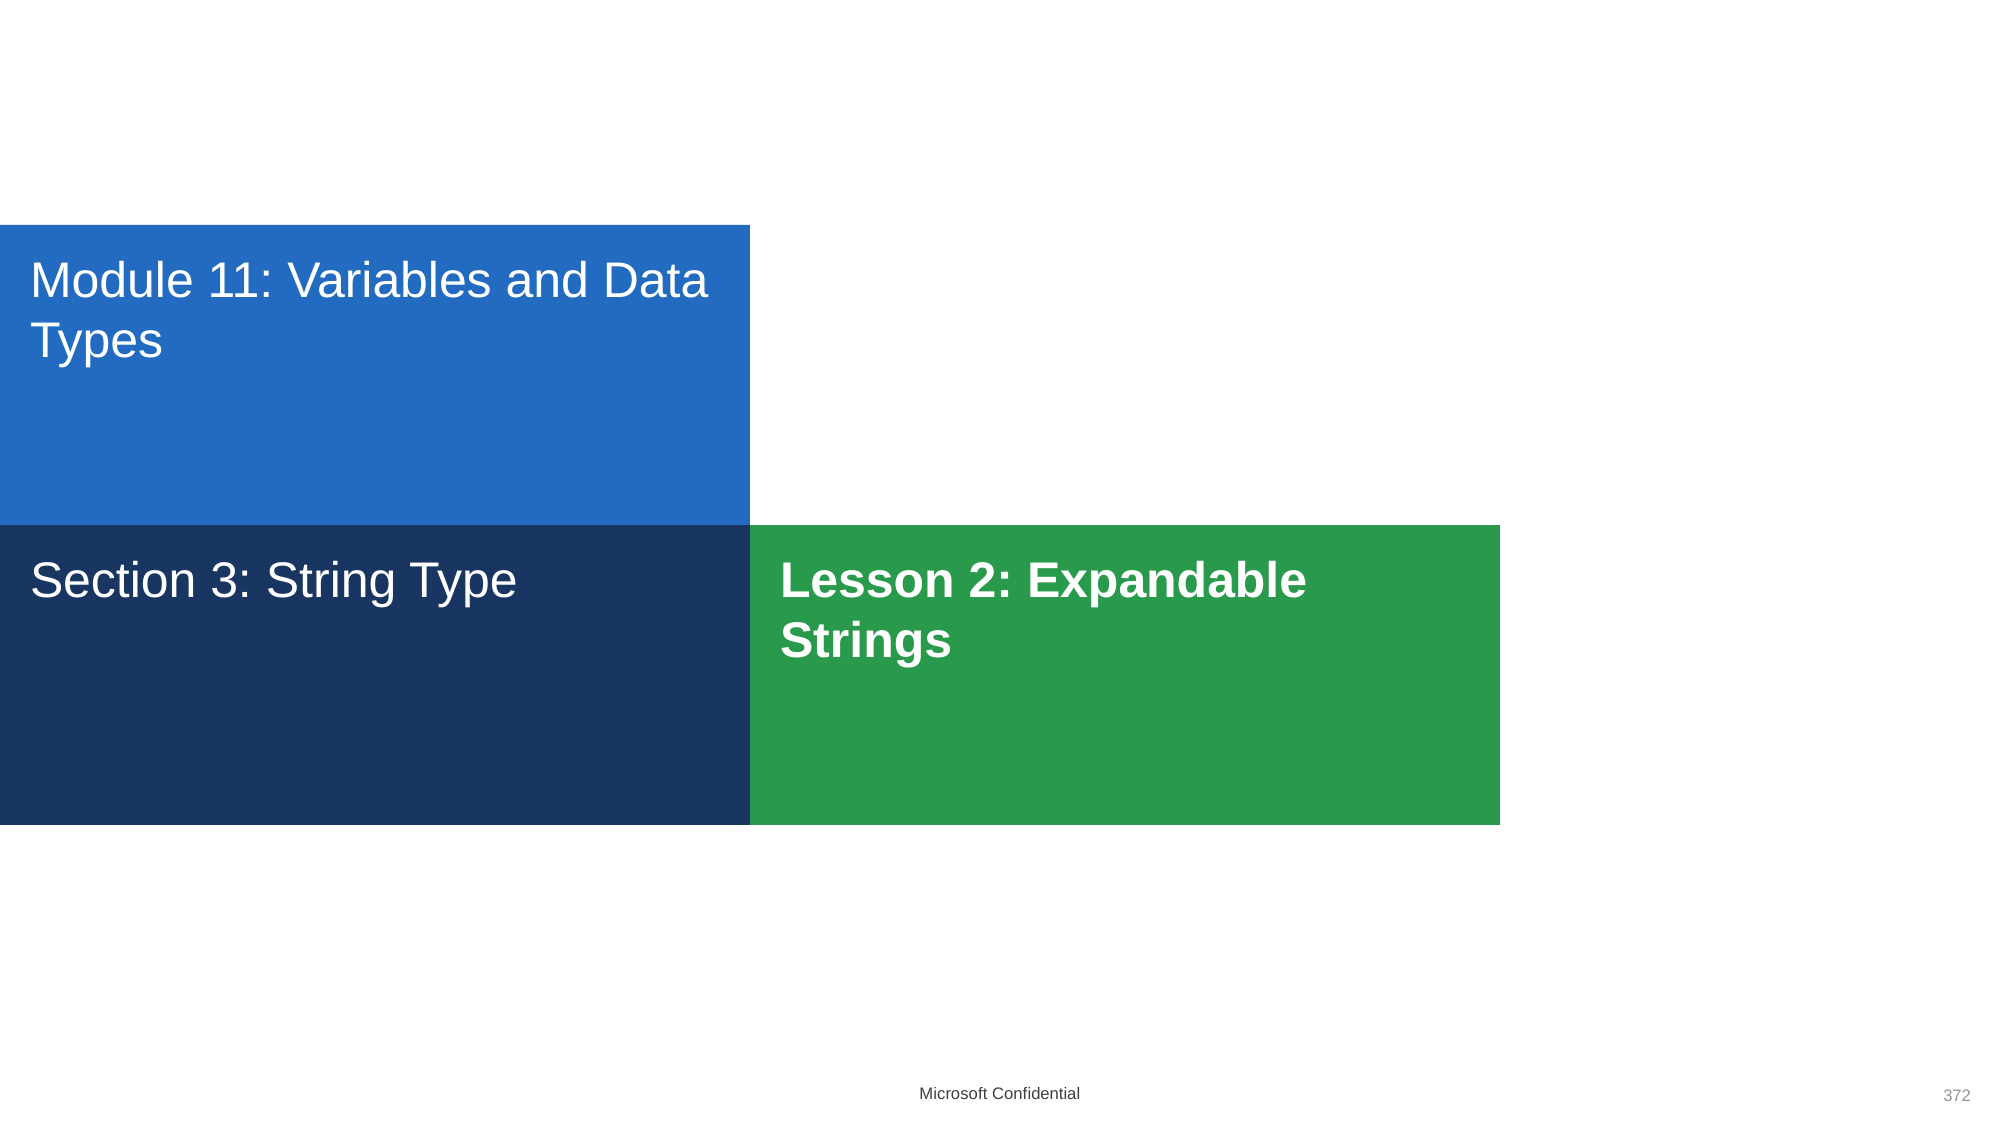

# Module 11: Variables and Data Types
Section 3: String Type
Lesson 2: Expandable Strings
372